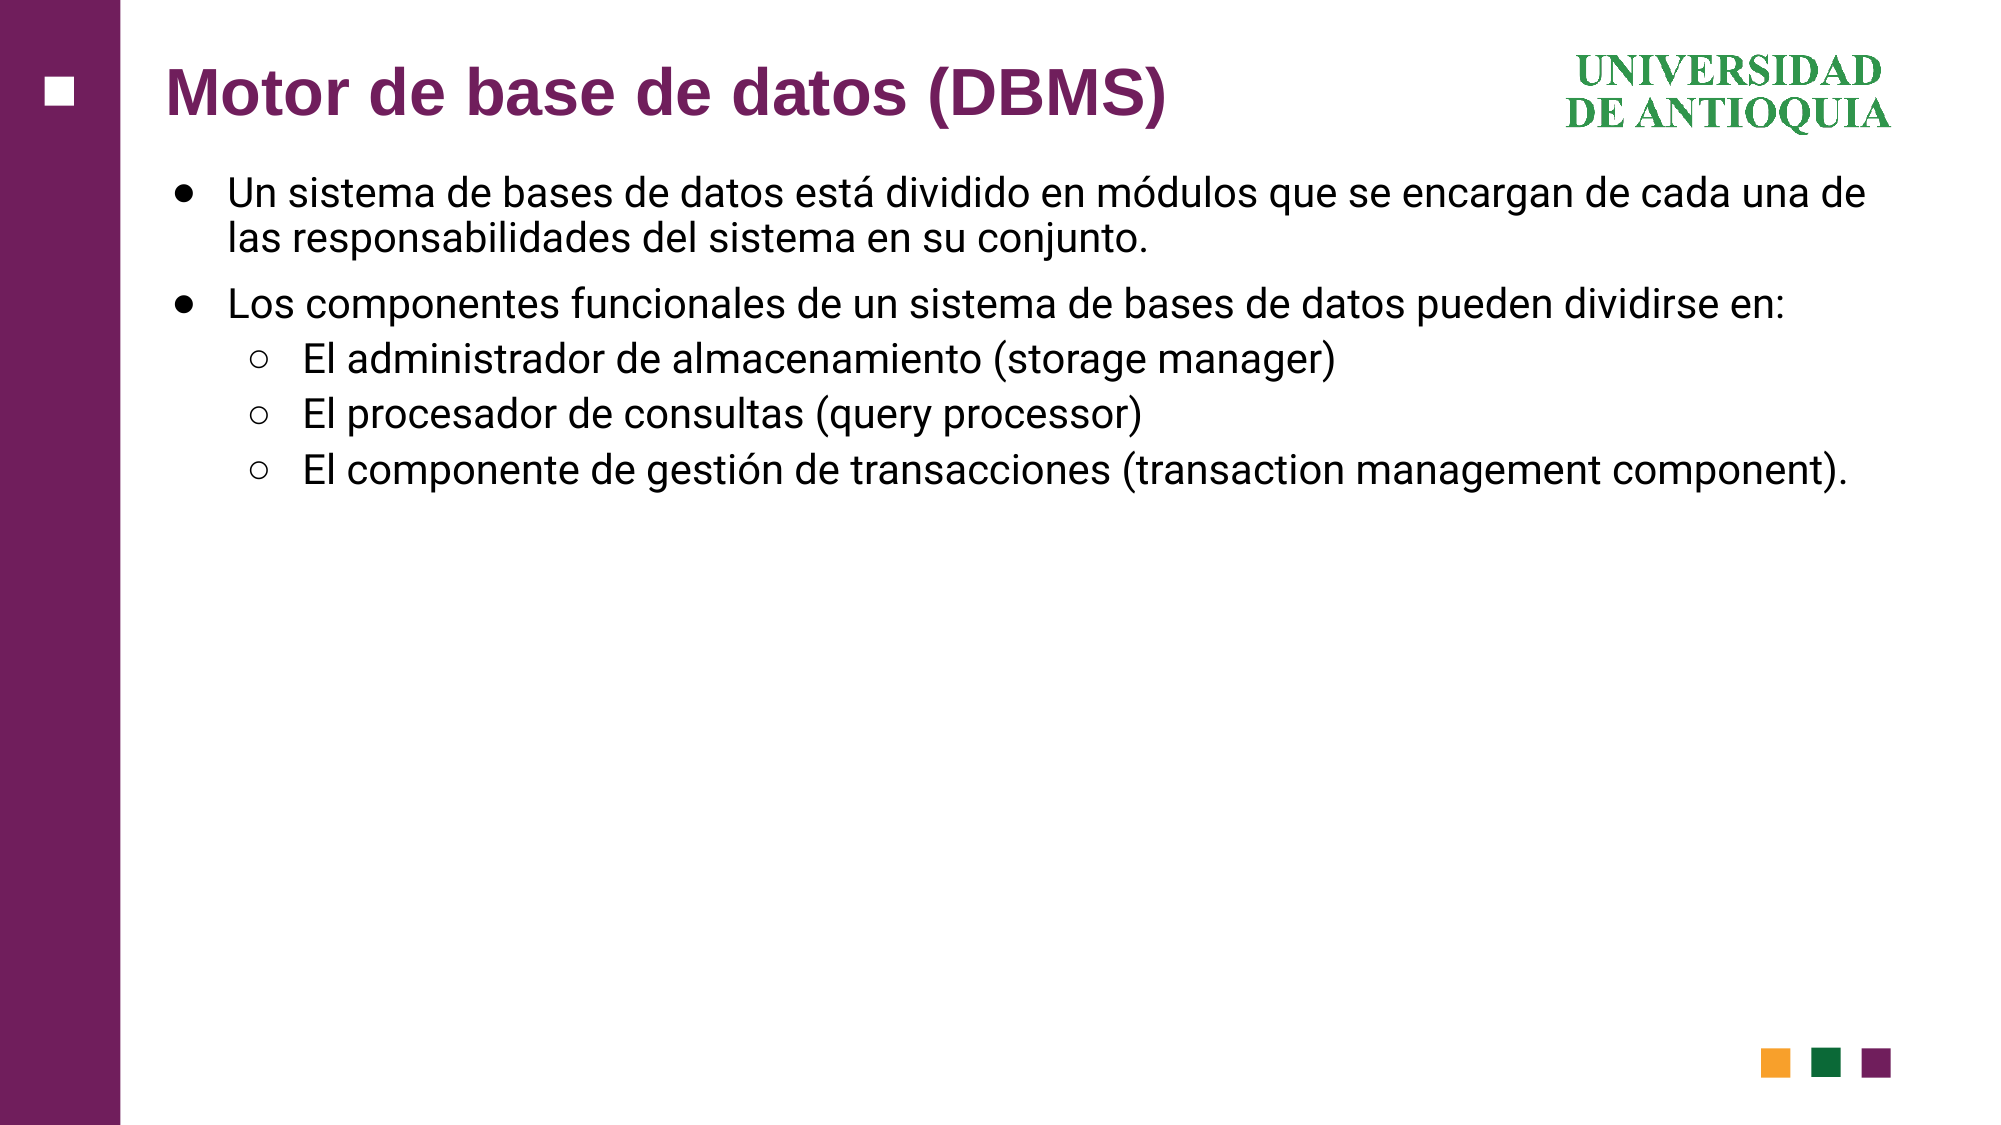

# Motor de base de datos (DBMS)
Un sistema de bases de datos está dividido en módulos que se encargan de cada una de las responsabilidades del sistema en su conjunto.
Los componentes funcionales de un sistema de bases de datos pueden dividirse en:
El administrador de almacenamiento (storage manager)
El procesador de consultas (query processor)
El componente de gestión de transacciones (transaction management component).